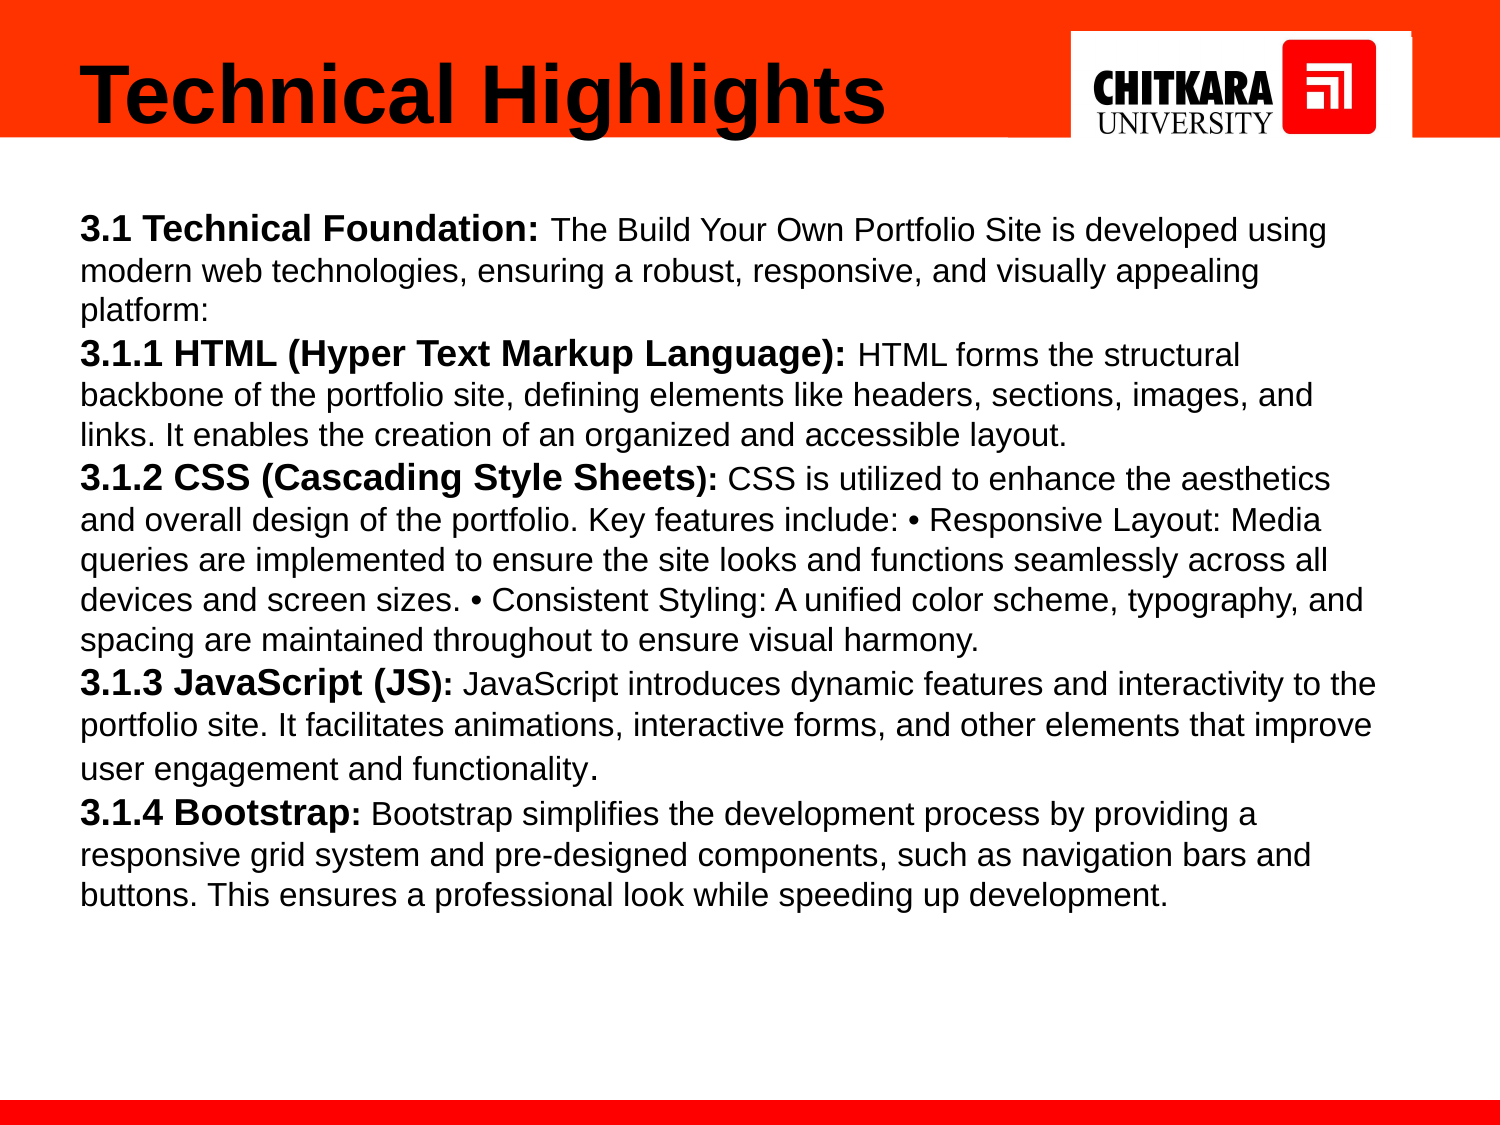

Technical Highlights
3.1 Technical Foundation: The Build Your Own Portfolio Site is developed using modern web technologies, ensuring a robust, responsive, and visually appealing platform:
3.1.1 HTML (Hyper Text Markup Language): HTML forms the structural backbone of the portfolio site, defining elements like headers, sections, images, and links. It enables the creation of an organized and accessible layout.
3.1.2 CSS (Cascading Style Sheets): CSS is utilized to enhance the aesthetics and overall design of the portfolio. Key features include: • Responsive Layout: Media queries are implemented to ensure the site looks and functions seamlessly across all devices and screen sizes. • Consistent Styling: A unified color scheme, typography, and spacing are maintained throughout to ensure visual harmony.
3.1.3 JavaScript (JS): JavaScript introduces dynamic features and interactivity to the portfolio site. It facilitates animations, interactive forms, and other elements that improve user engagement and functionality.
3.1.4 Bootstrap: Bootstrap simplifies the development process by providing a responsive grid system and pre-designed components, such as navigation bars and buttons. This ensures a professional look while speeding up development.